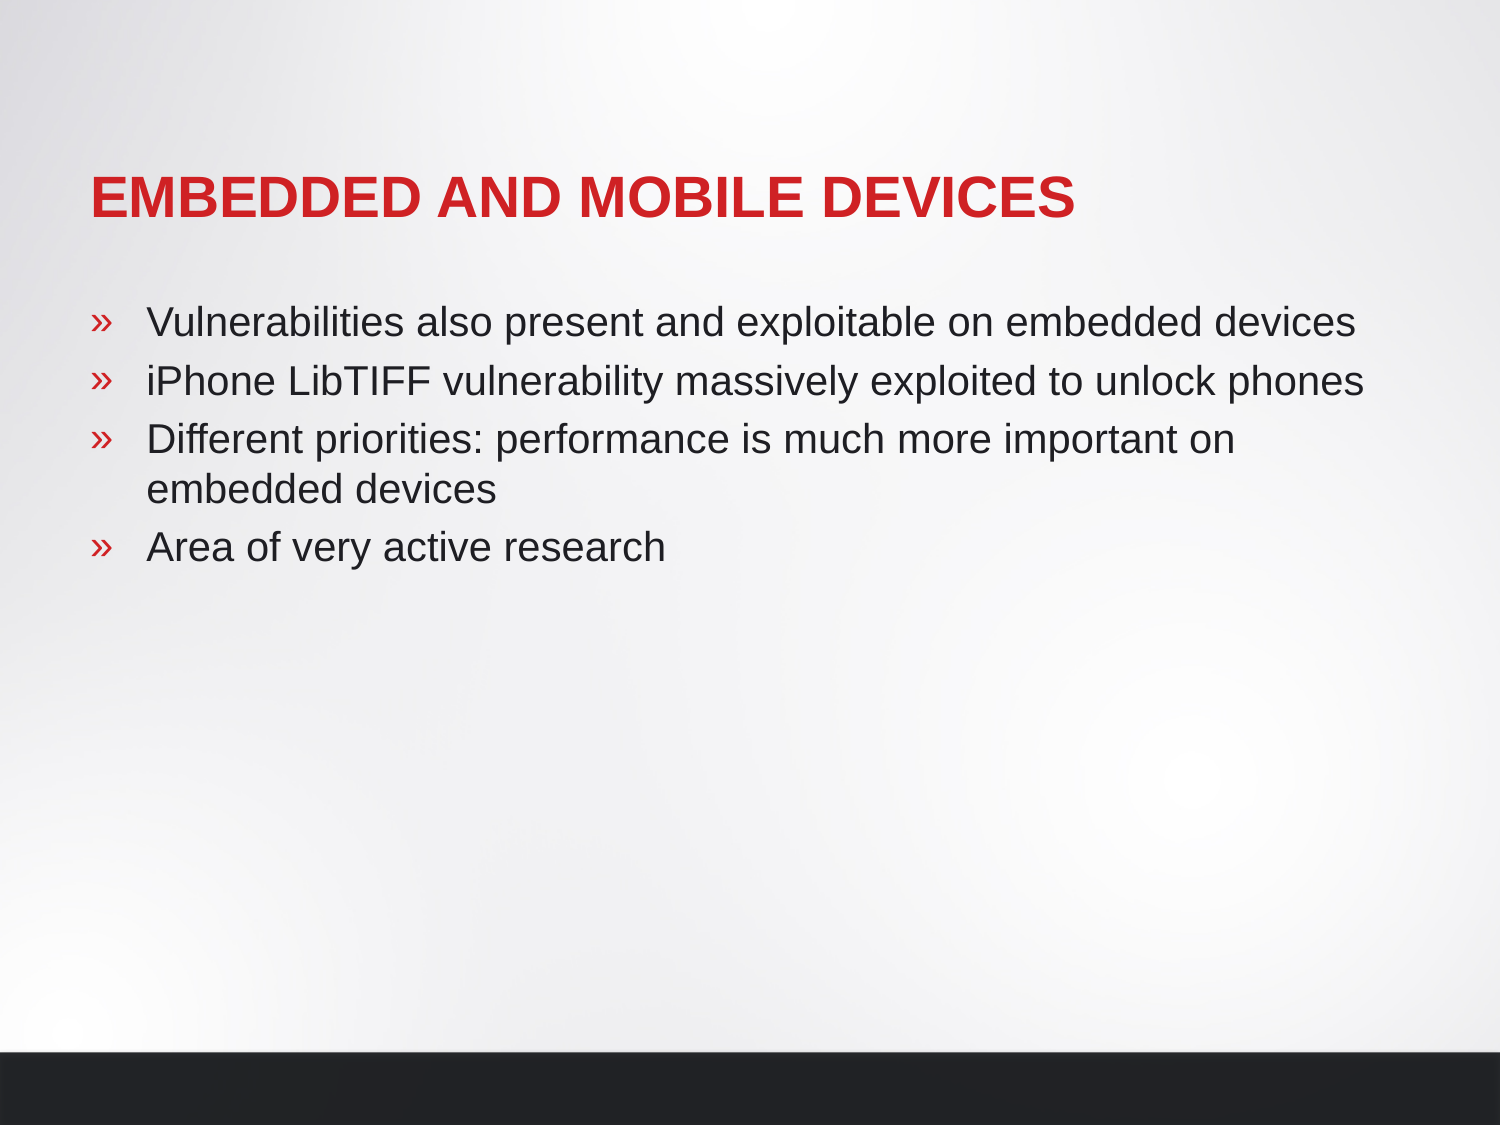

# Embedded and mobile devices
Vulnerabilities also present and exploitable on embedded devices
iPhone LibTIFF vulnerability massively exploited to unlock phones
Different priorities: performance is much more important on embedded devices
Area of very active research